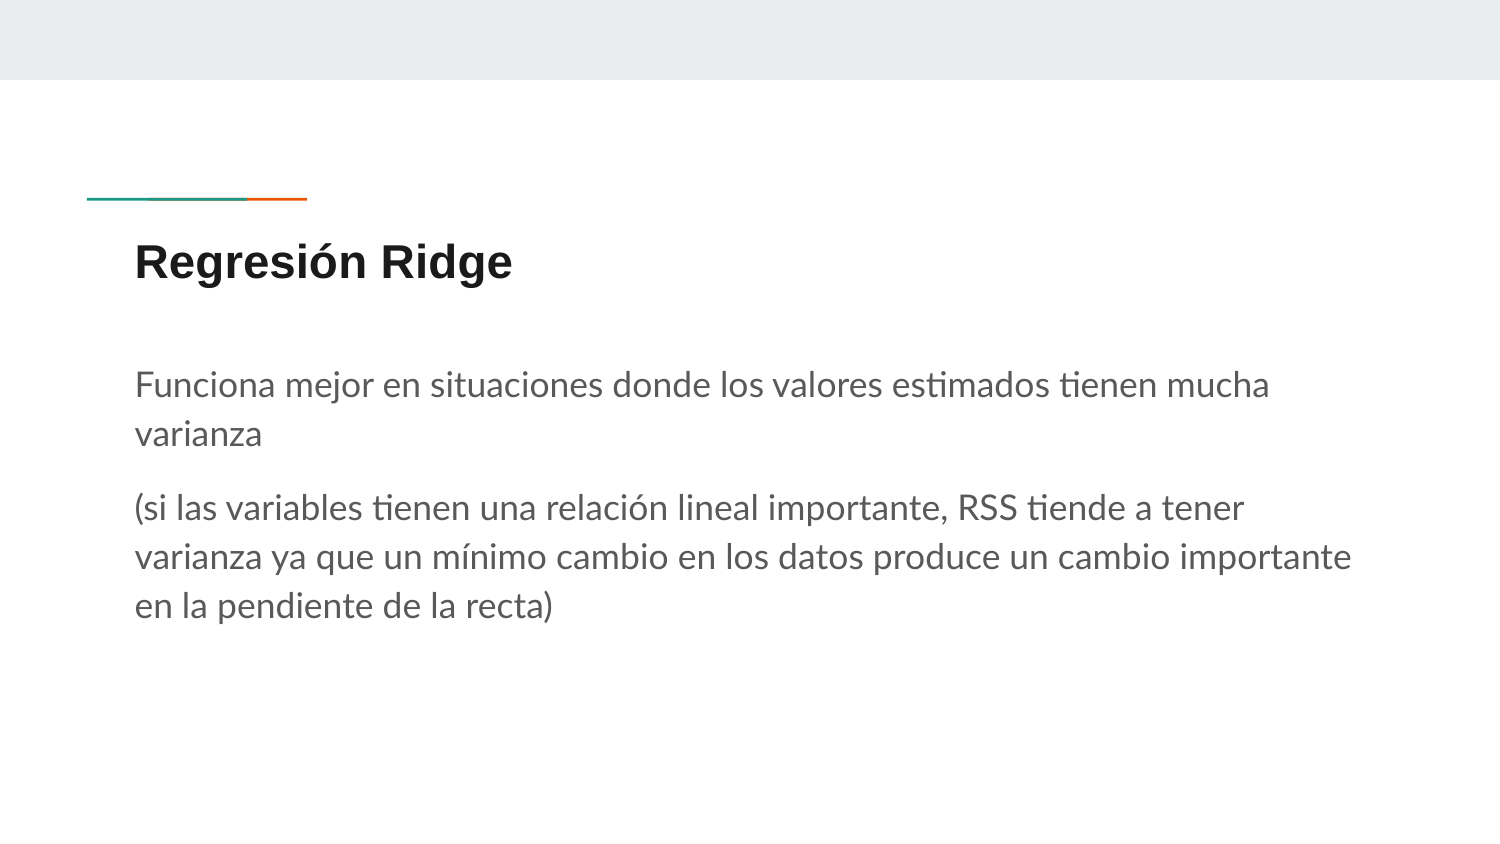

# Regresión Ridge
Funciona mejor en situaciones donde los valores estimados tienen mucha varianza
(si las variables tienen una relación lineal importante, RSS tiende a tener varianza ya que un mínimo cambio en los datos produce un cambio importante en la pendiente de la recta)